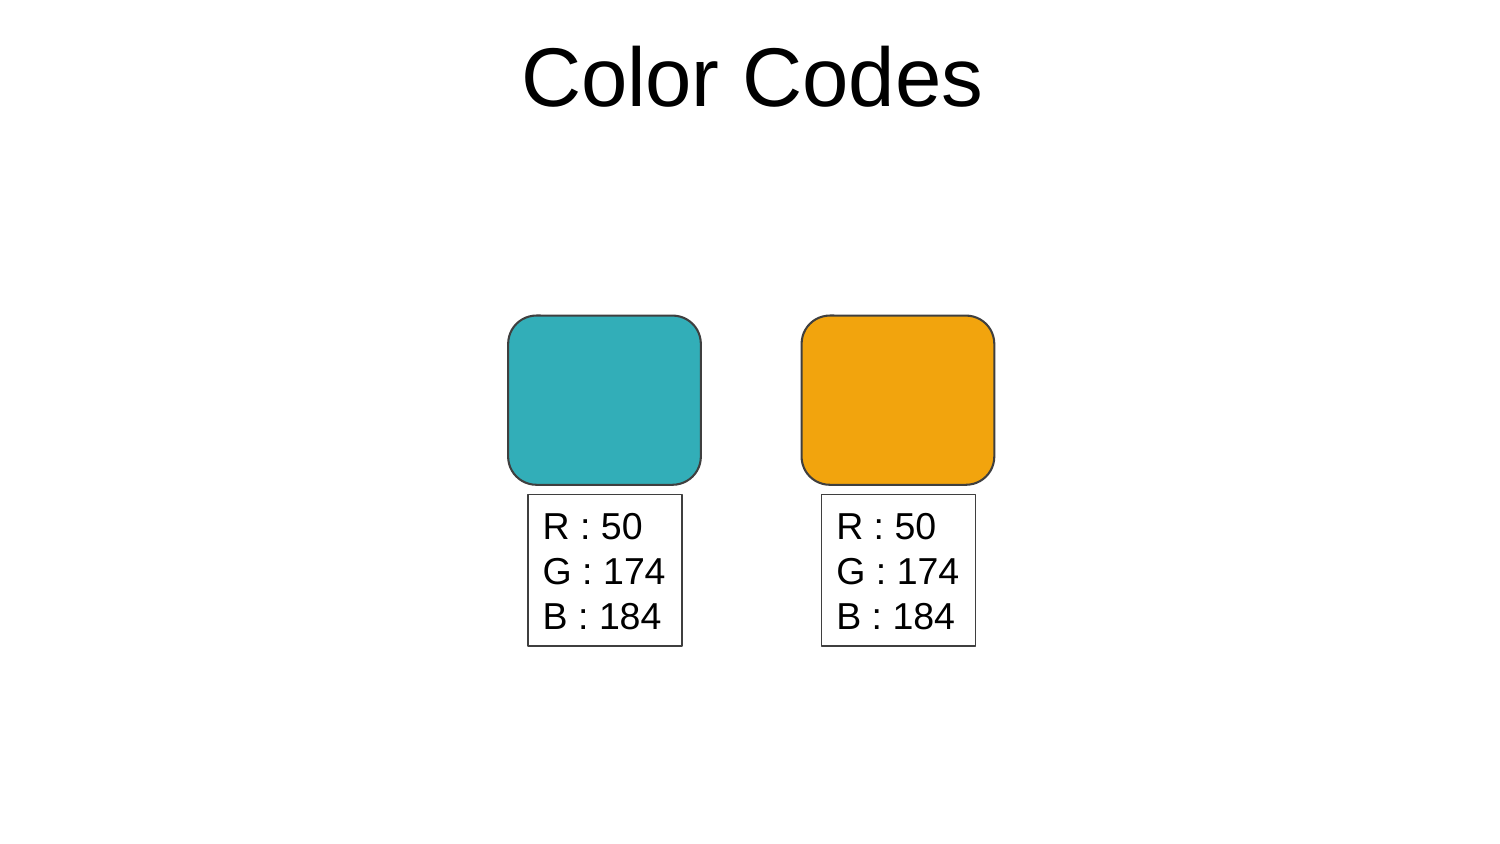

# Color Codes

R : 50
G : 174
B : 184

R : 50
G : 174
B : 184